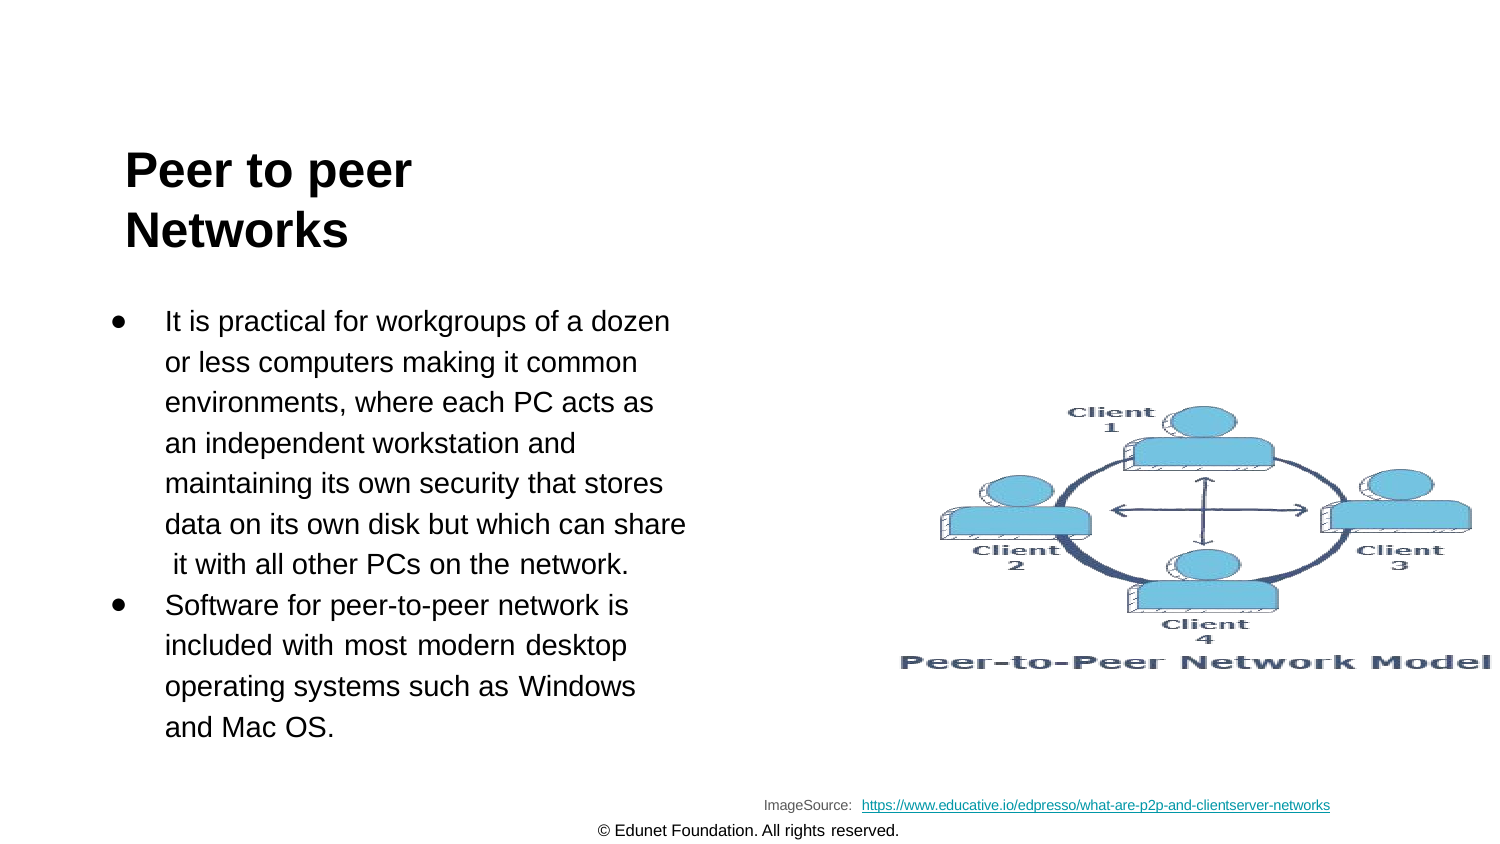

# Peer to peer Networks
It is practical for workgroups of a dozen  or less computers making it common  environments, where each PC acts as  an independent workstation and  maintaining its own security that stores  data on its own disk but which can share  it with all other PCs on the network.
Software for peer-to-peer network is  included with most modern desktop  operating systems such as Windows

and Mac OS.
ImageSource:  https://www.educative.io/edpresso/what-are-p2p-and-clientserver-networks
© Edunet Foundation. All rights reserved.